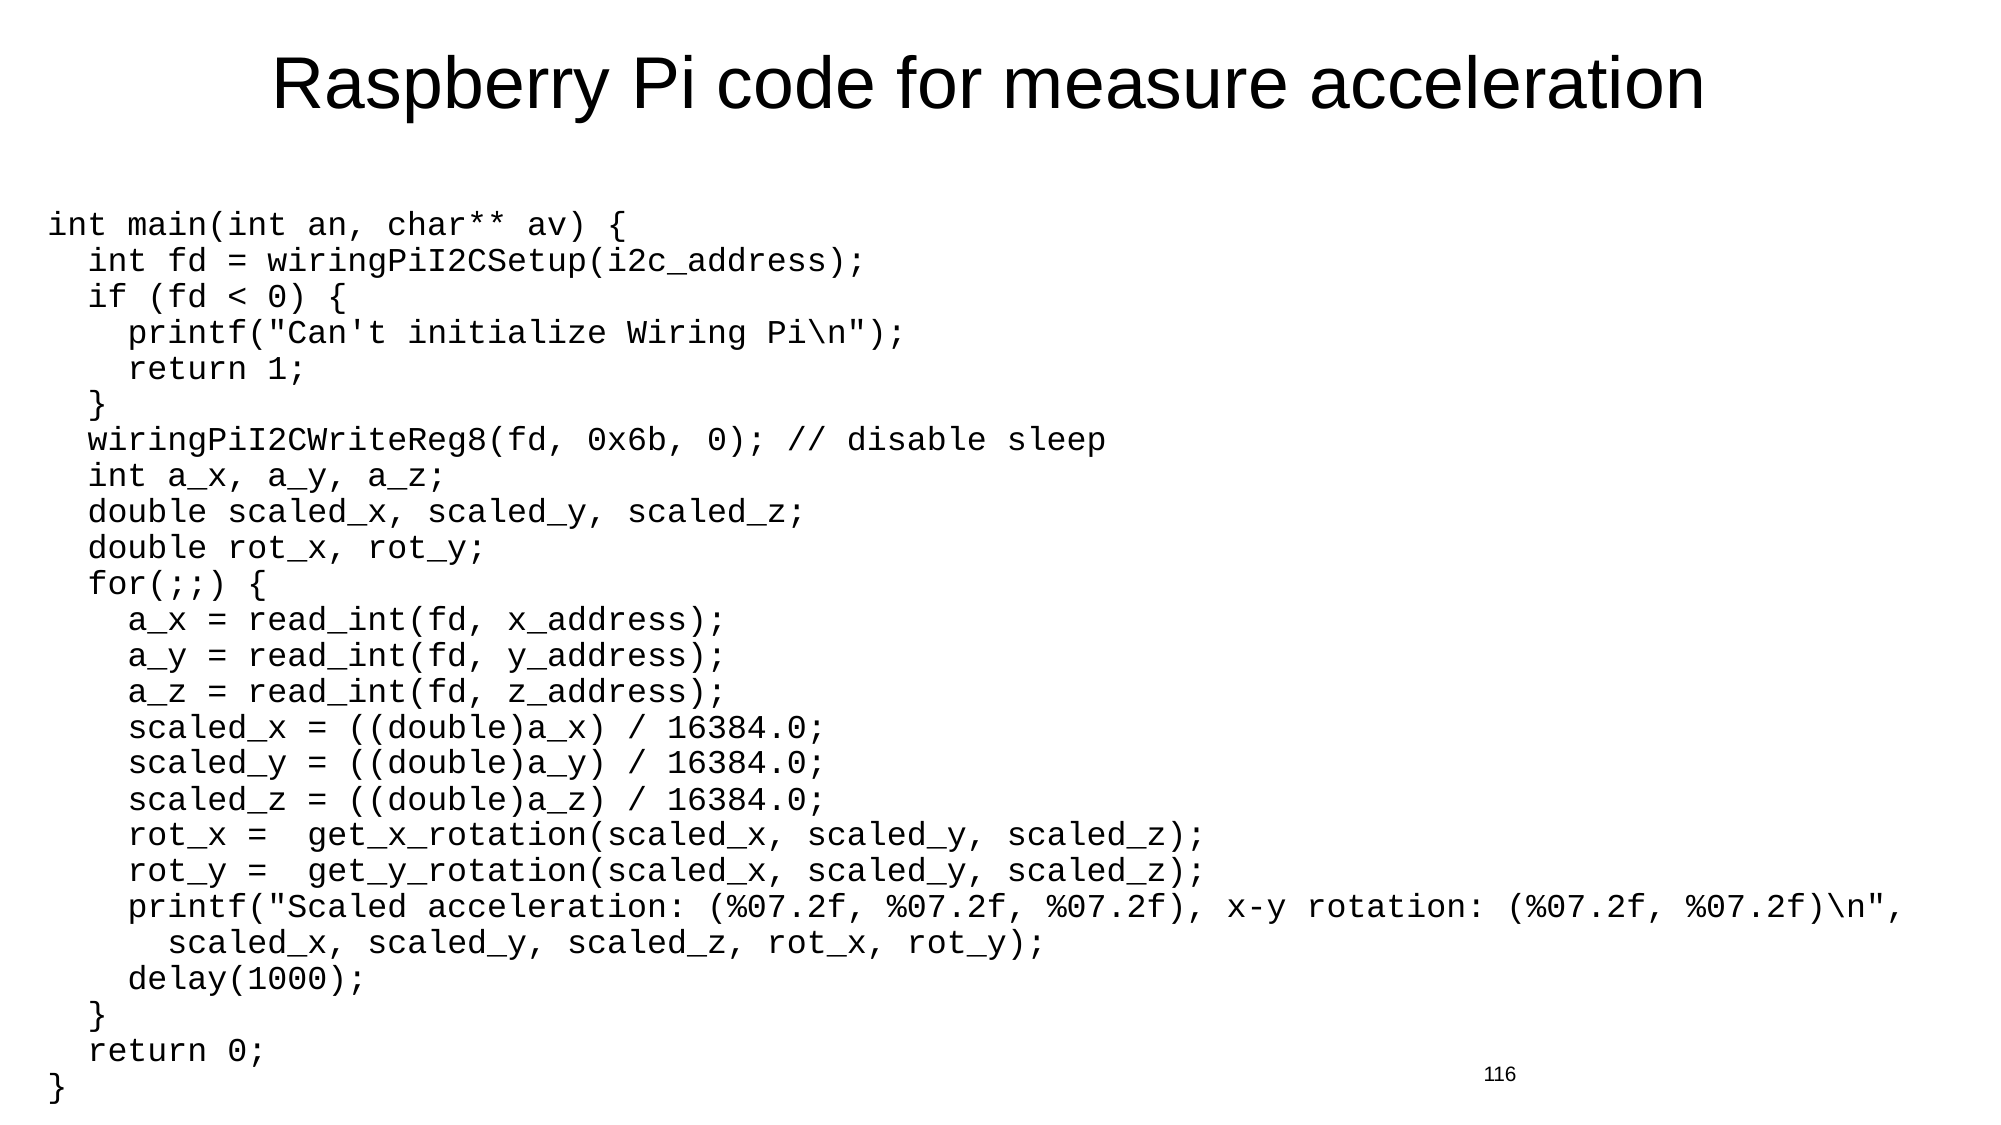

# Raspberry Pi code for measure acceleration
int main(int an, char** av) {
  int fd = wiringPiI2CSetup(i2c_address);
  if (fd < 0) {
    printf("Can't initialize Wiring Pi\n");
    return 1;
  }
  wiringPiI2CWriteReg8(fd, 0x6b, 0); // disable sleep
  int a_x, a_y, a_z;
  double scaled_x, scaled_y, scaled_z;
  double rot_x, rot_y;
  for(;;) {
    a_x = read_int(fd, x_address);
    a_y = read_int(fd, y_address);
    a_z = read_int(fd, z_address);
    scaled_x = ((double)a_x) / 16384.0;
    scaled_y = ((double)a_y) / 16384.0;
    scaled_z = ((double)a_z) / 16384.0;
    rot_x =  get_x_rotation(scaled_x, scaled_y, scaled_z);
    rot_y =  get_y_rotation(scaled_x, scaled_y, scaled_z);
    printf("Scaled acceleration: (%07.2f, %07.2f, %07.2f), x-y rotation: (%07.2f, %07.2f)\n",
      scaled_x, scaled_y, scaled_z, rot_x, rot_y);
    delay(1000);
  }
  return 0;
}

116